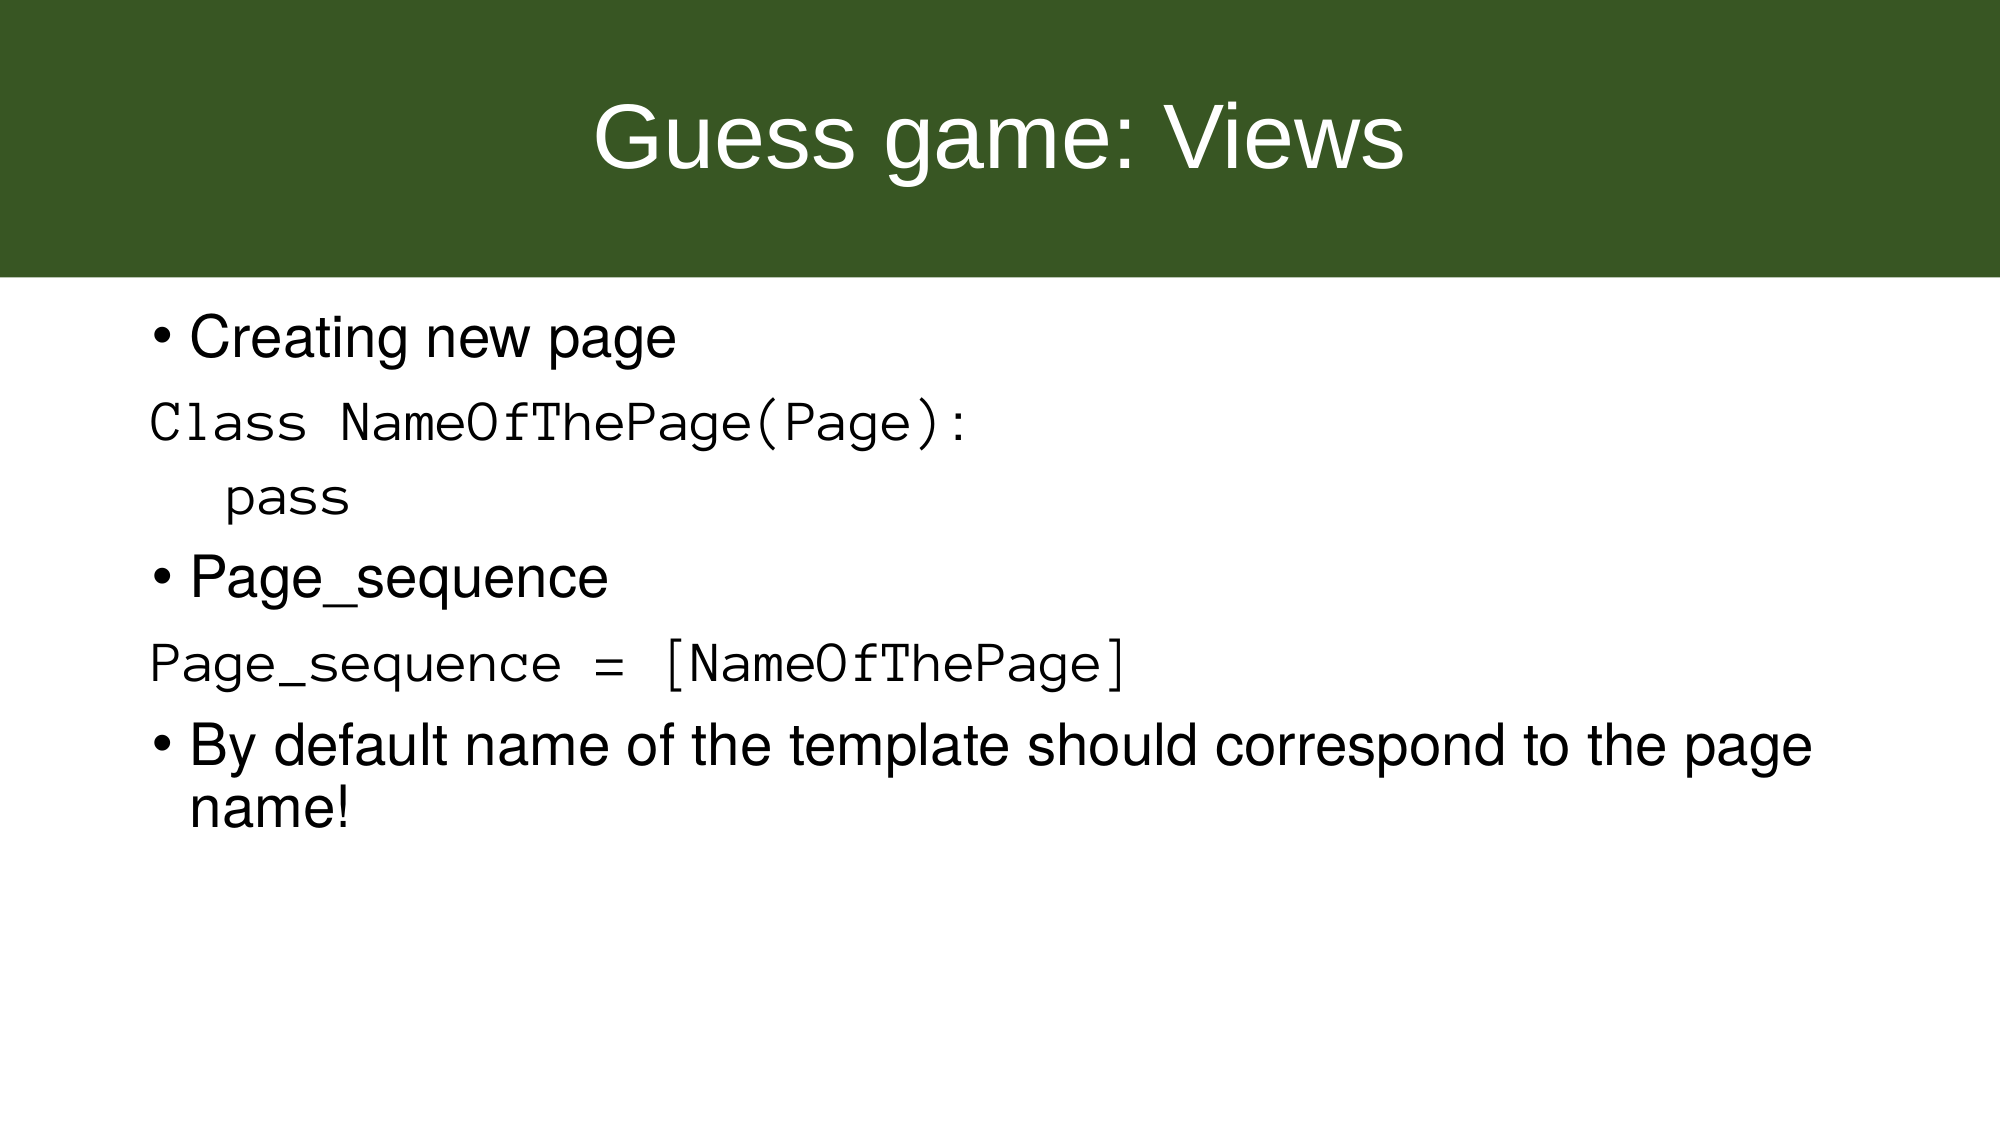

# Guess game: Views
Creating new page
Class NameOfThePage(Page):
pass
Page_sequence
Page_sequence = [NameOfThePage]
By default name of the template should correspond to the page name!